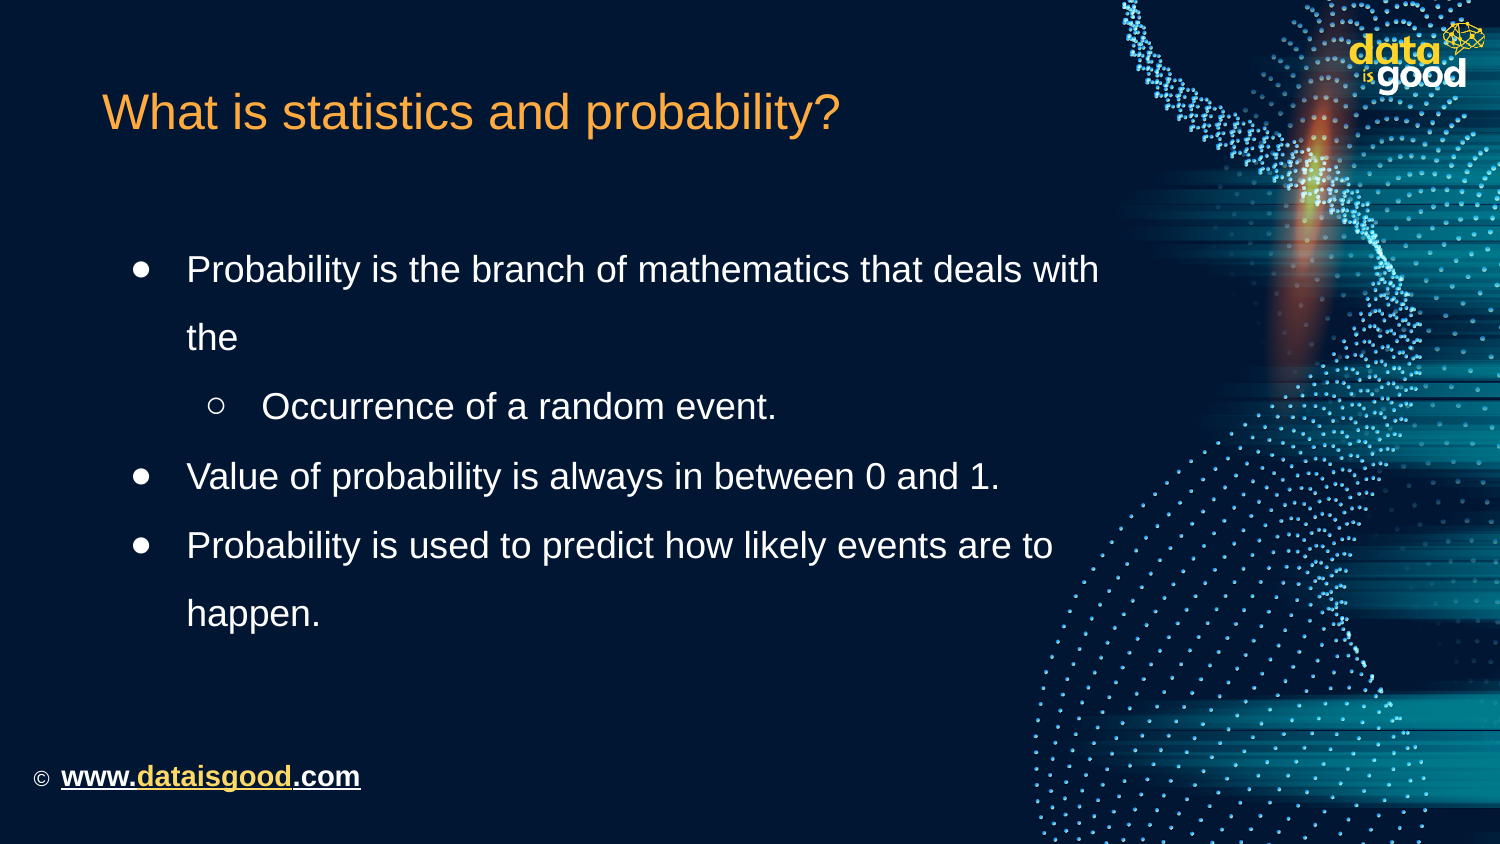

# What is statistics and probability?
Probability is the branch of mathematics that deals with the
Occurrence of a random event.
Value of probability is always in between 0 and 1.
Probability is used to predict how likely events are to happen.